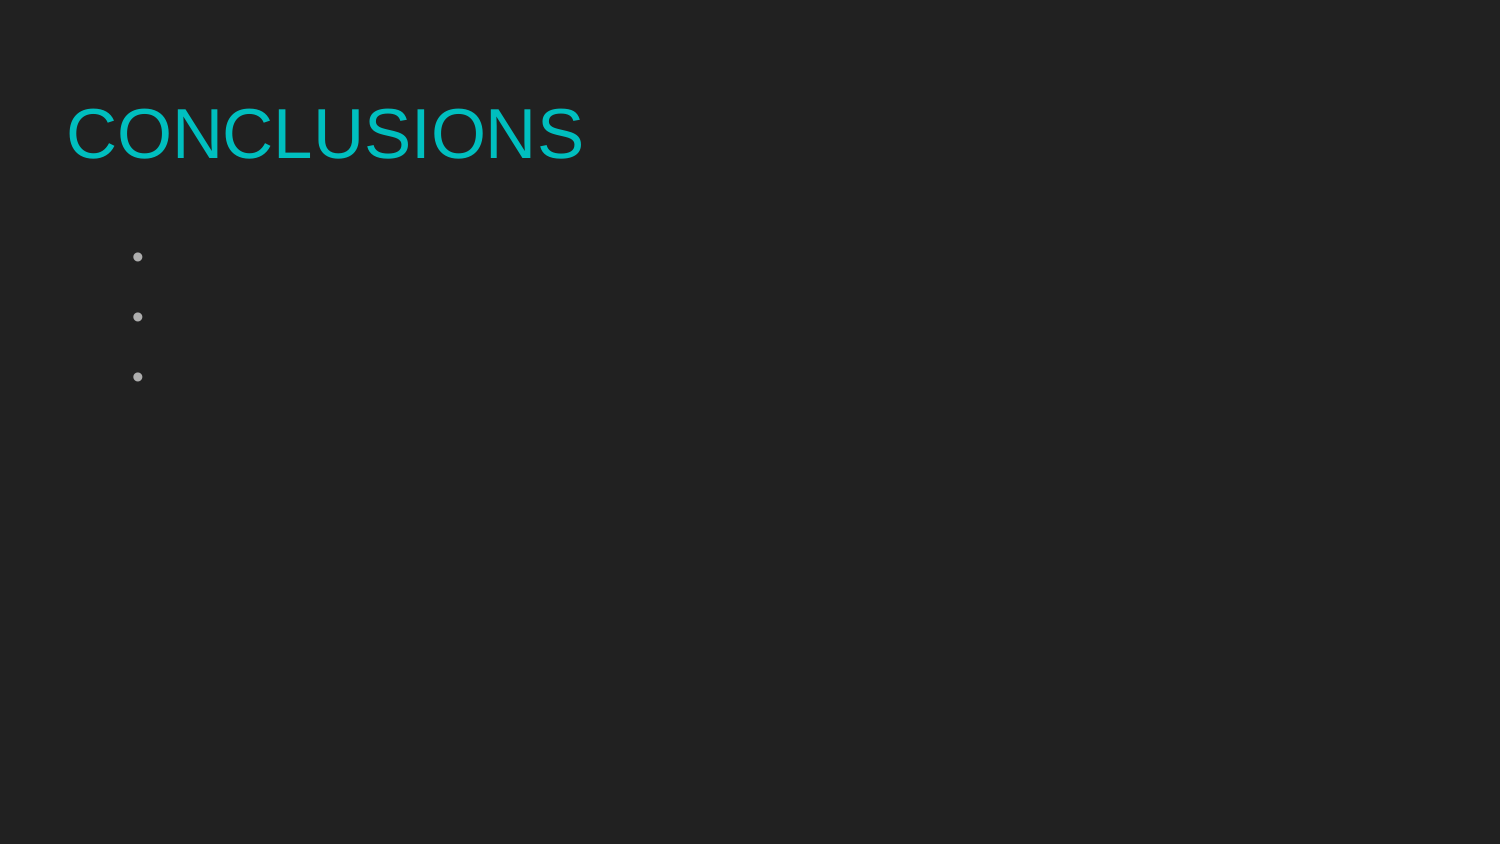

# CONCLUSIONS
Chatbots are getting even more crucial for business every day
There is a lack of free and easy access to building chatbots
Such lack is now a matter of the past